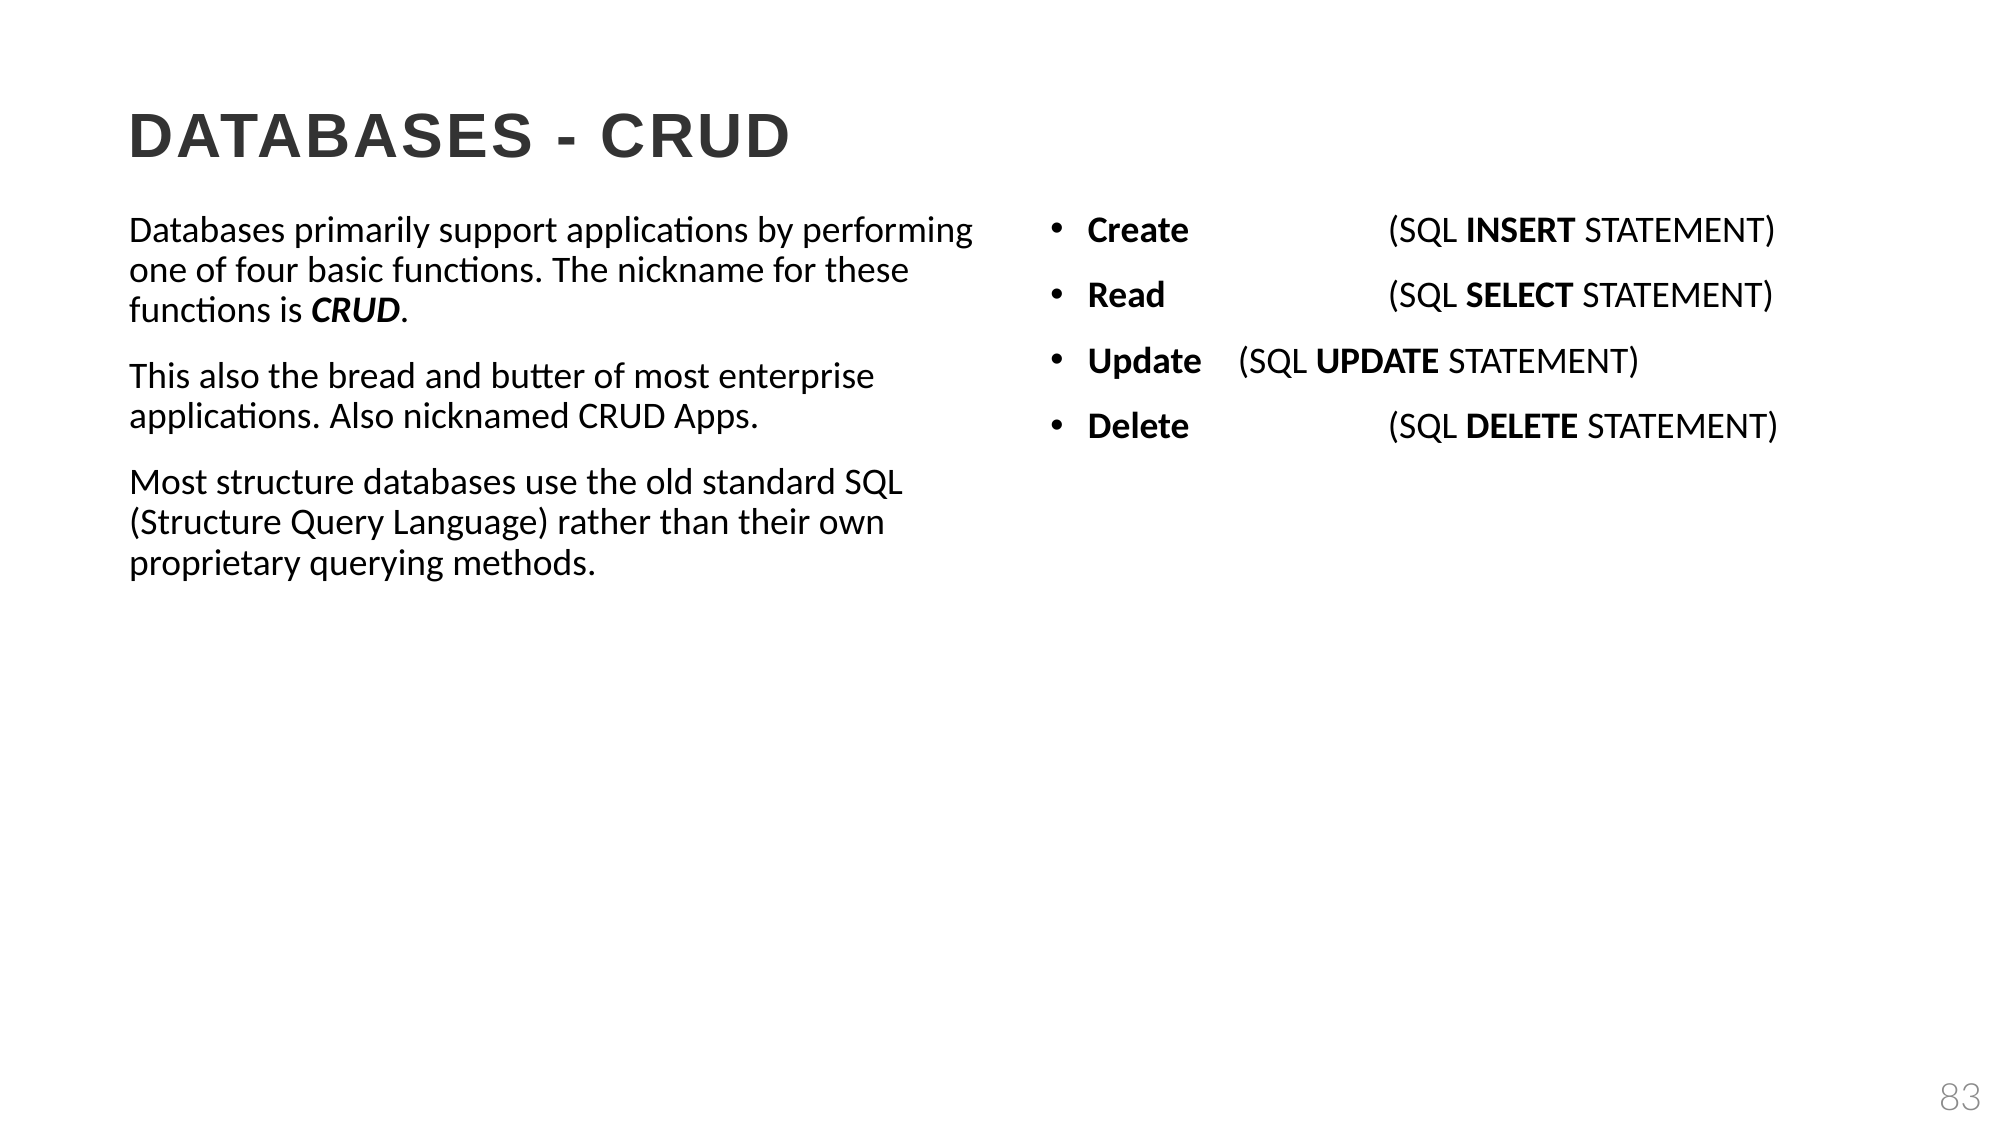

# DATABASES - CRUD
Databases primarily support applications by performing one of four basic functions. The nickname for these functions is CRUD.
This also the bread and butter of most enterprise applications. Also nicknamed CRUD Apps.
Most structure databases use the old standard SQL (Structure Query Language) rather than their own proprietary querying methods.
Create		(SQL INSERT STATEMENT)
Read		(SQL SELECT STATEMENT)
Update	(SQL UPDATE STATEMENT)
Delete		(SQL DELETE STATEMENT)

83